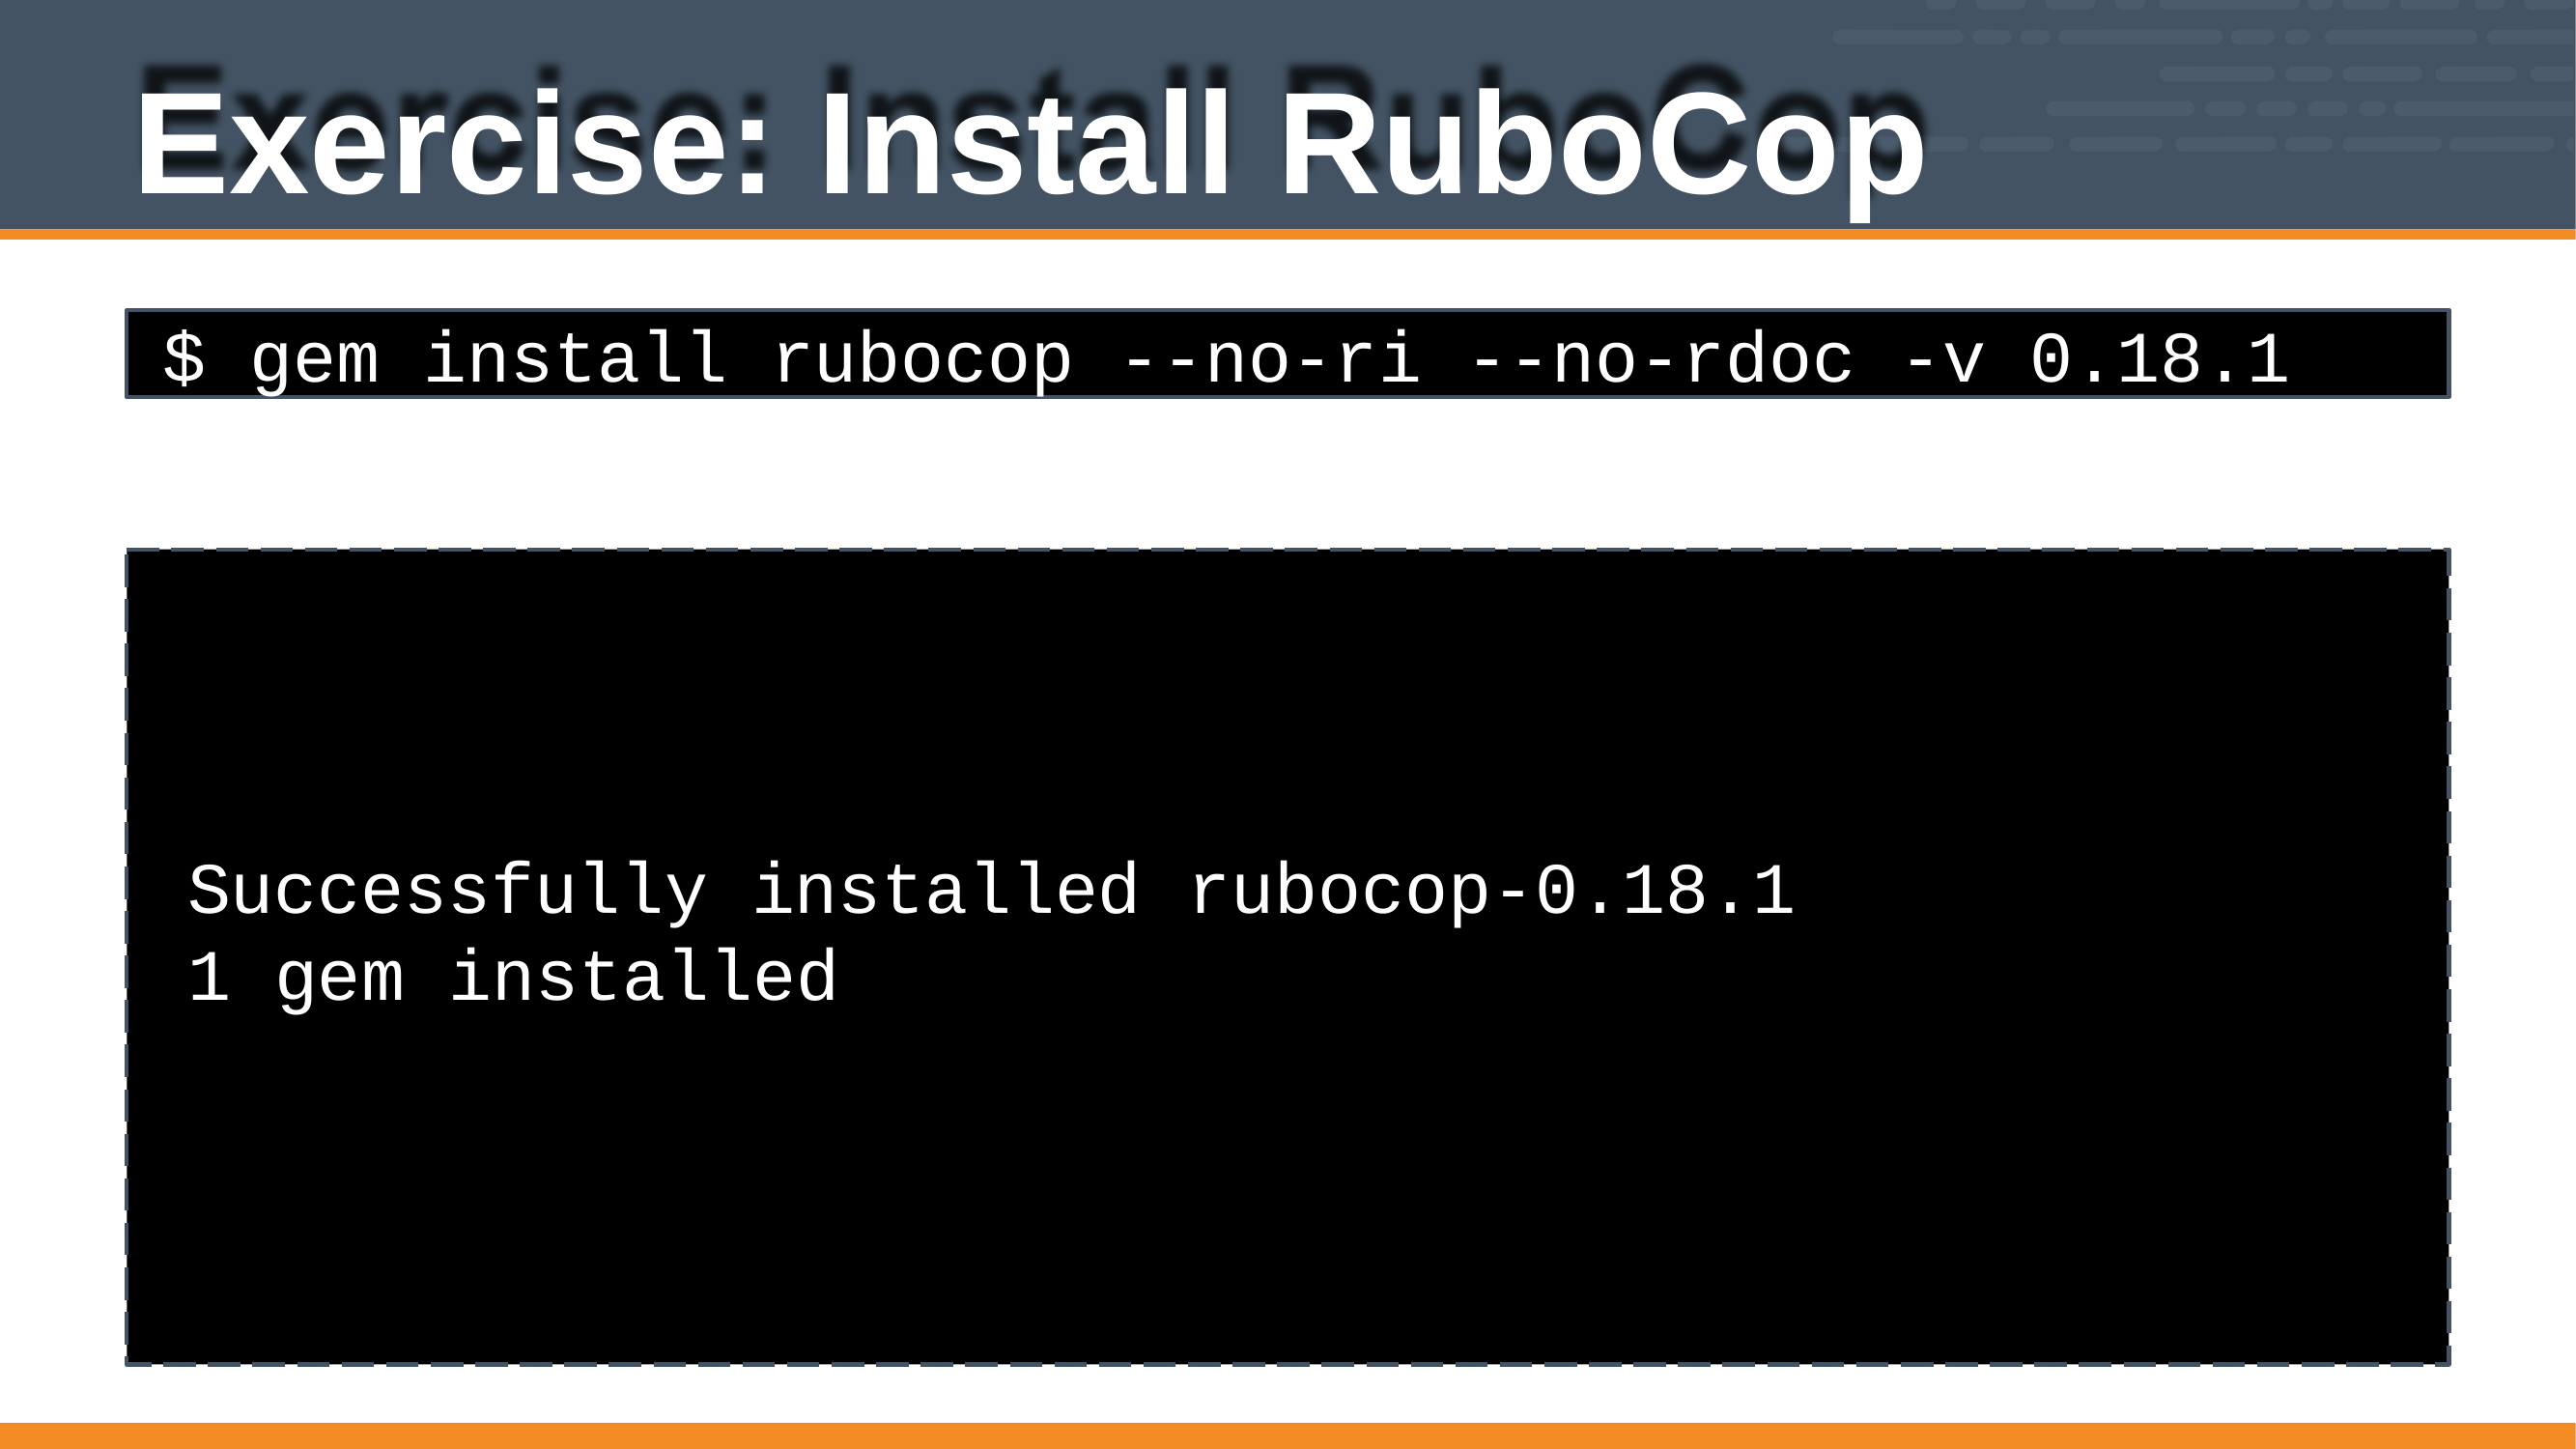

# Exercise: Install RuboCop

$ gem install rubocop --no-ri --no-rdoc -v 0.18.1

Successfully installed
1 gem installed
rubocop-0.18.1